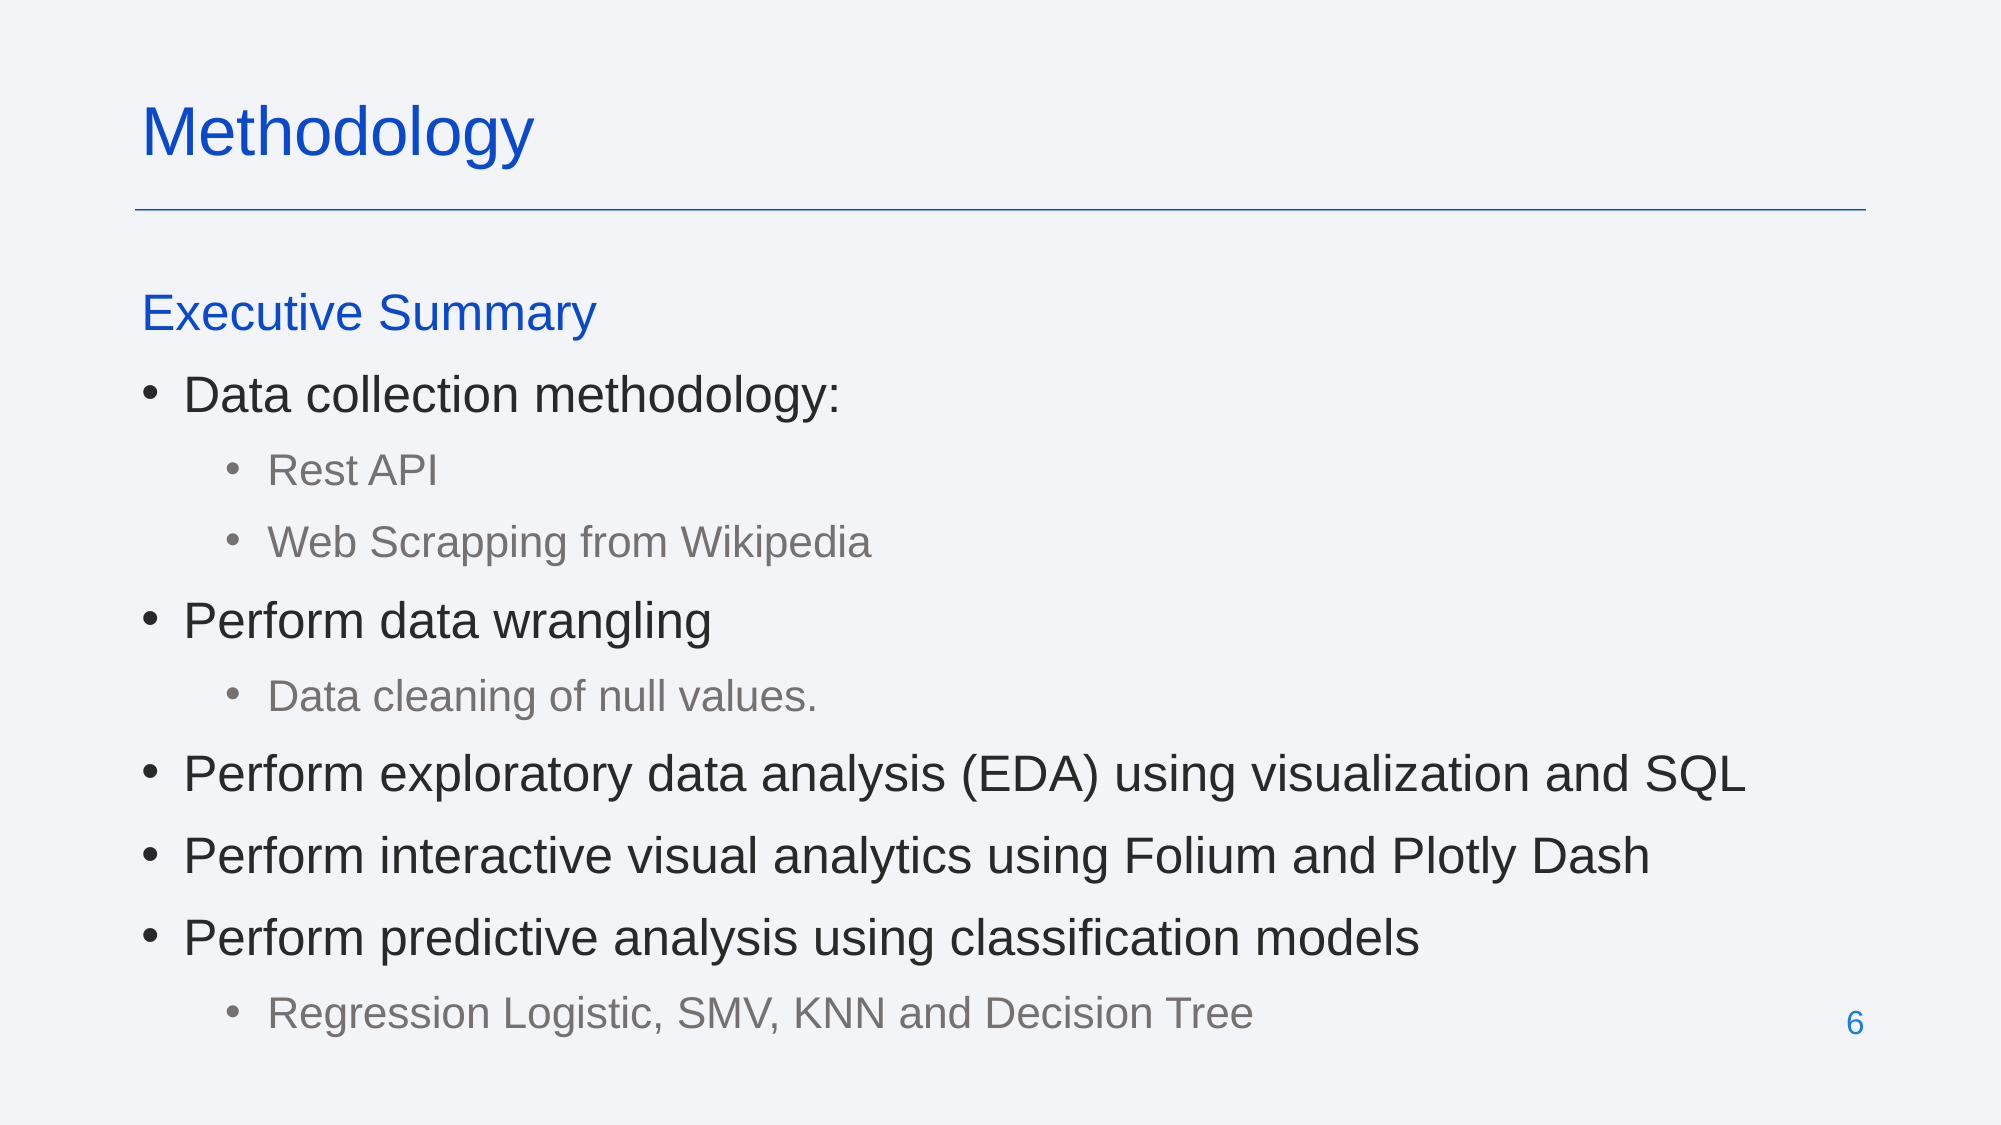

Methodology
Executive Summary
Data collection methodology:
Rest API
Web Scrapping from Wikipedia
Perform data wrangling
Data cleaning of null values.
Perform exploratory data analysis (EDA) using visualization and SQL
Perform interactive visual analytics using Folium and Plotly Dash
Perform predictive analysis using classification models
Regression Logistic, SMV, KNN and Decision Tree

6